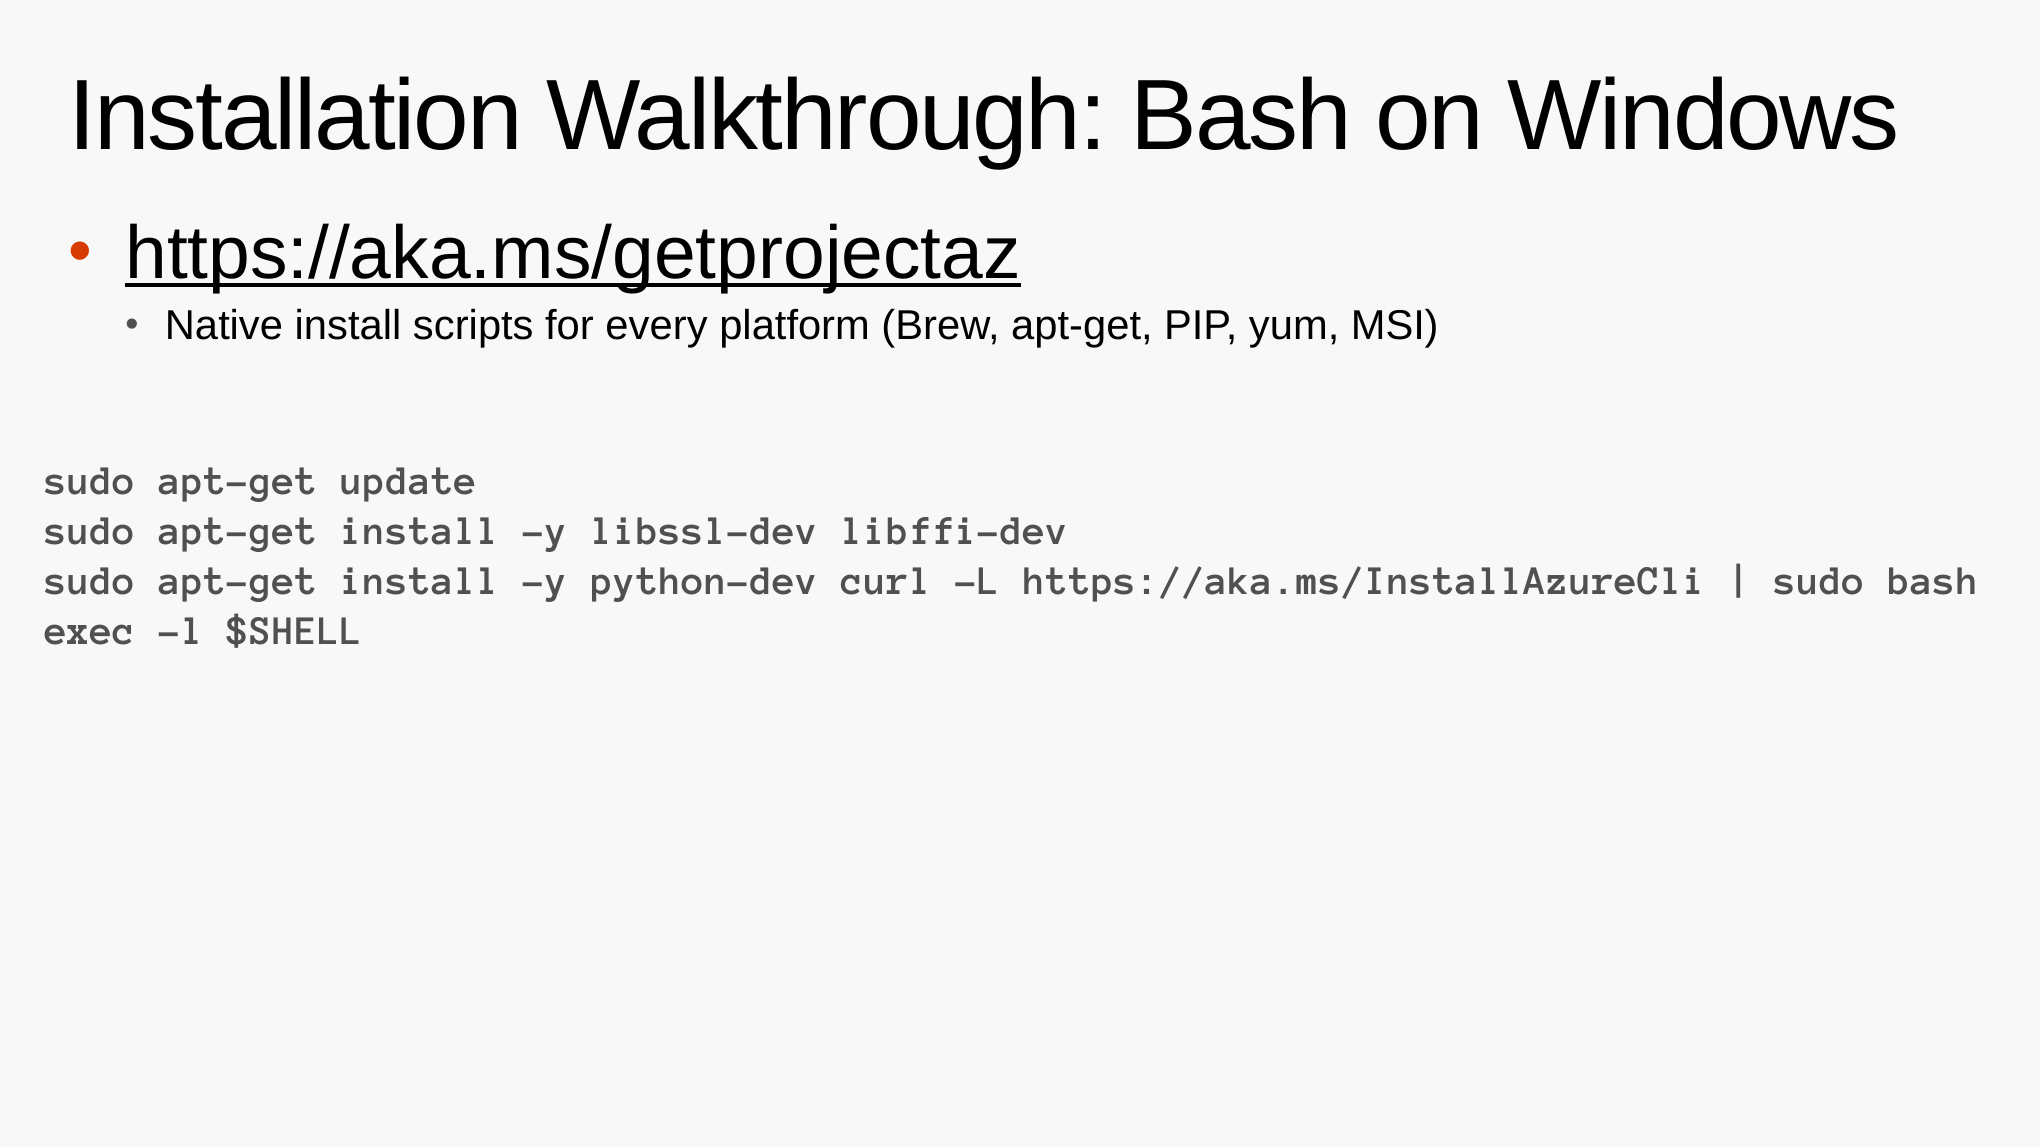

# Installation Walkthrough: Bash on Windows
https://aka.ms/getprojectaz
Native install scripts for every platform (Brew, apt-get, PIP, yum, MSI)
sudo apt-get update
sudo apt-get install -y libssl-dev libffi-dev
sudo apt-get install -y python-dev curl -L https://aka.ms/InstallAzureCli | sudo bash
exec -l $SHELL